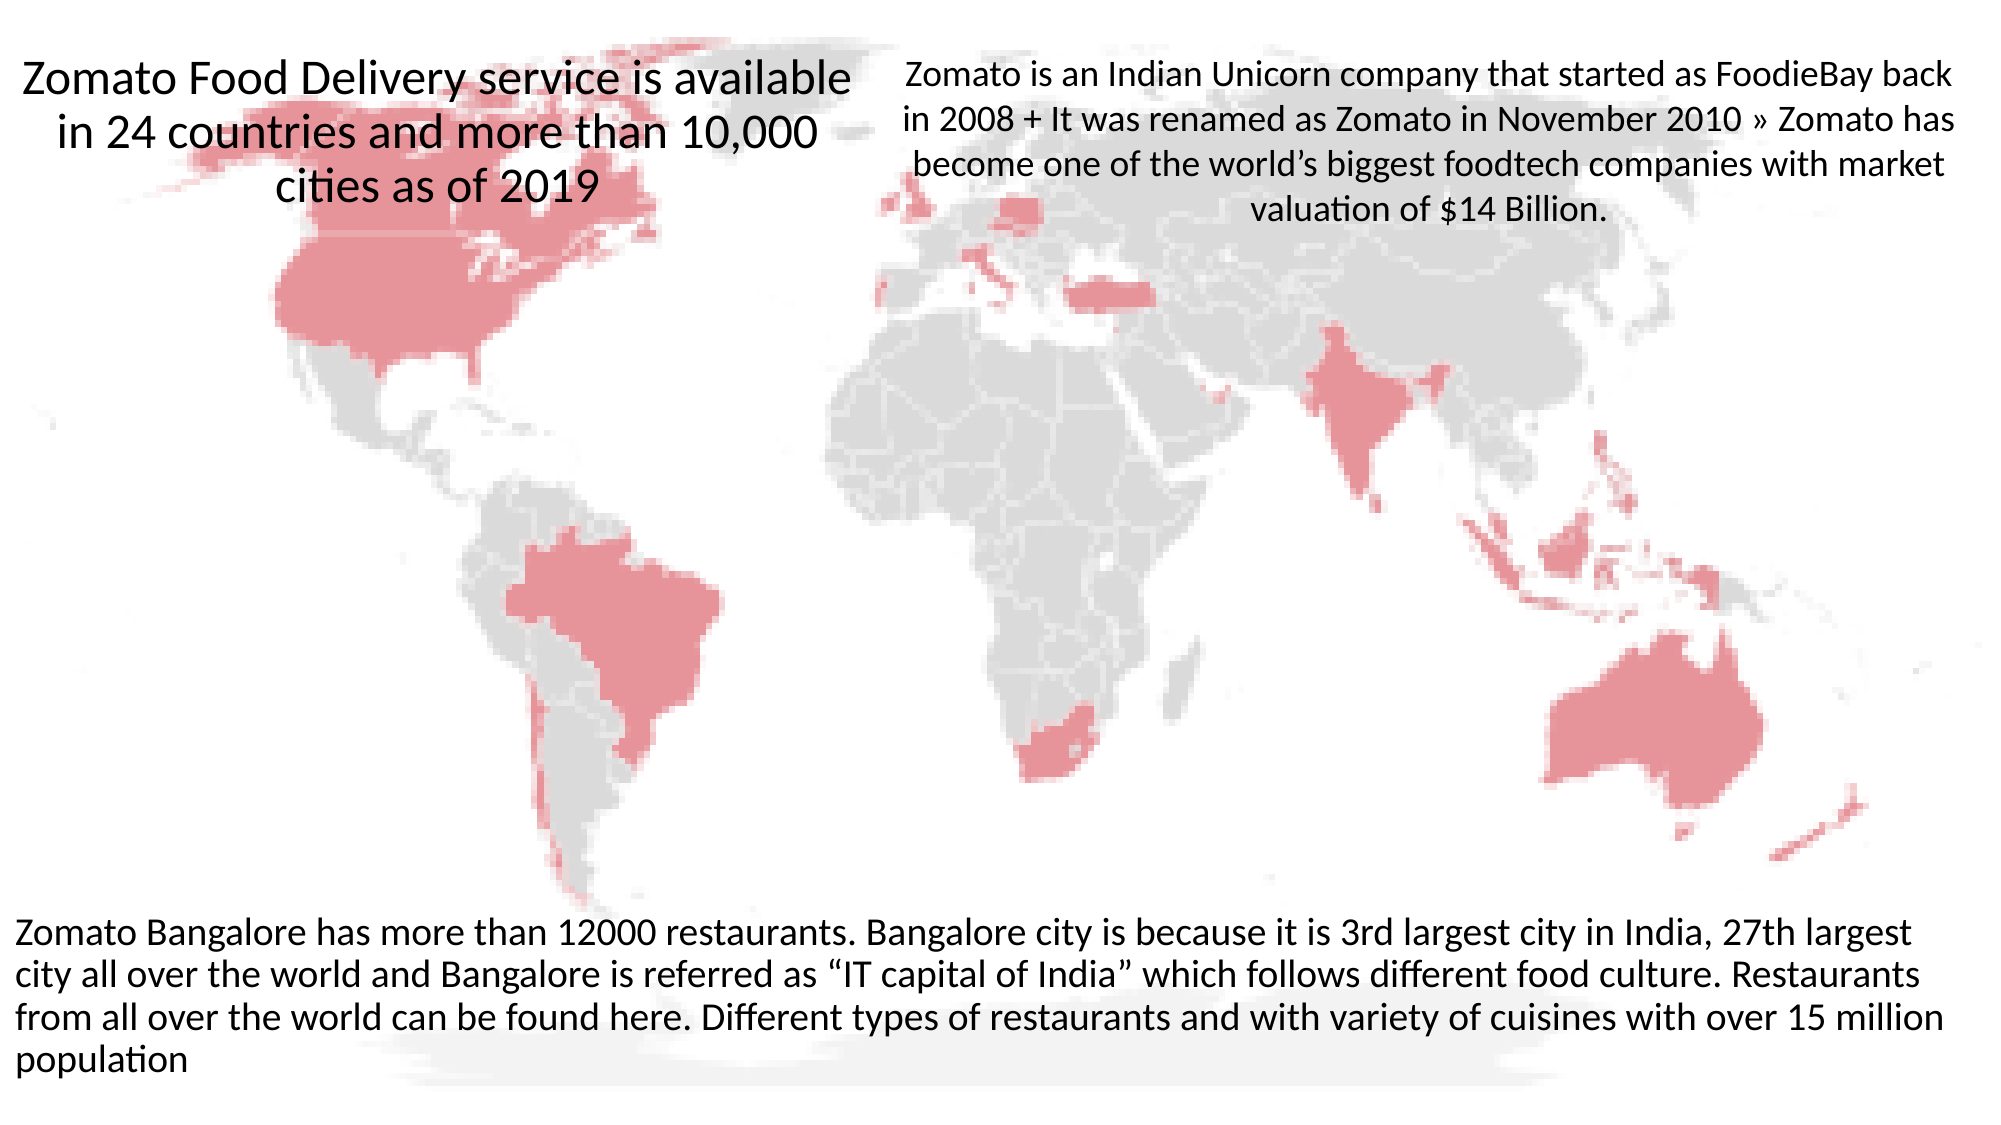

Zomato is an Indian Unicorn company that started as FoodieBay back in 2008 + It was renamed as Zomato in November 2010 » Zomato has become one of the world’s biggest foodtech companies with market valuation of $14 Billion.
Zomato Food Delivery service is available in 24 countries and more than 10,000 cities as of 2019
Zomato Bangalore has more than 12000 restaurants. Bangalore city is because it is 3rd largest city in India, 27th largest city all over the world and Bangalore is referred as “IT capital of India” which follows different food culture. Restaurants from all over the world can be found here. Different types of restaurants and with variety of cuisines with over 15 million population